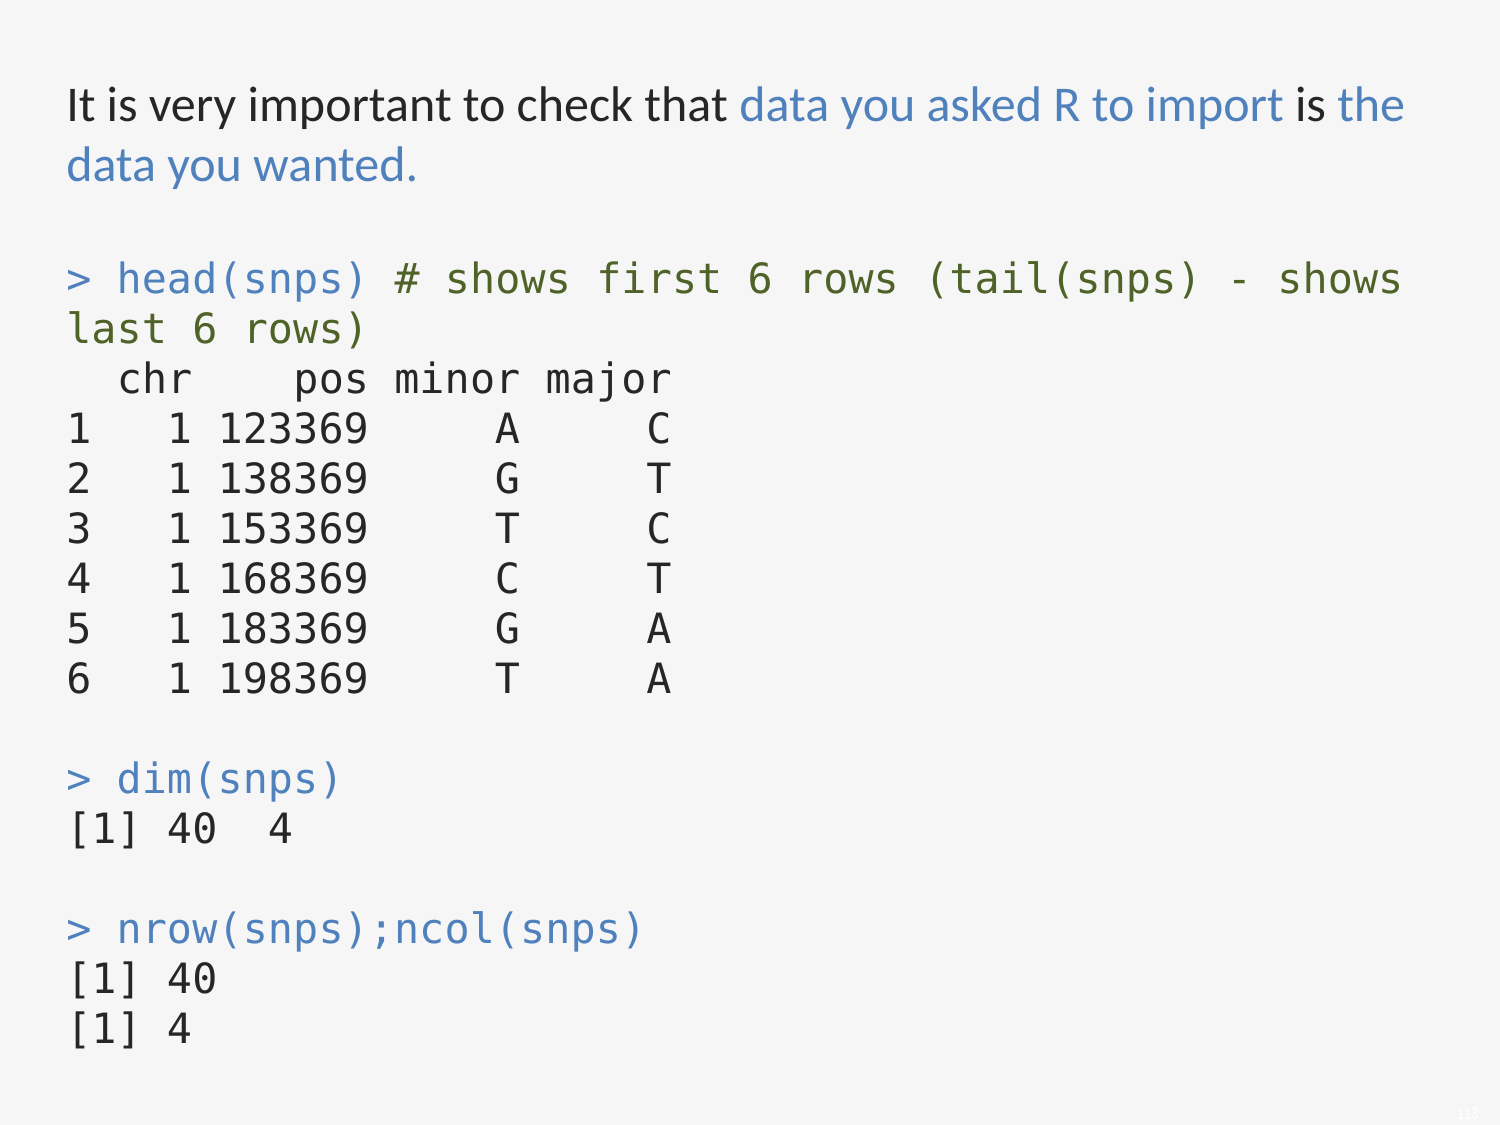

It is very important to check that data you asked R to import is the data you wanted.

> head(snps) # shows first 6 rows (tail(snps) - shows last 6 rows)
  chr    pos minor major
1   1 123369     A     C
2   1 138369     G     T
3   1 153369     T     C
4   1 168369     C     T
5   1 183369     G     A
6   1 198369     T     A

> dim(snps)
[1] 40  4

> nrow(snps);ncol(snps)
[1] 40
[1] 4